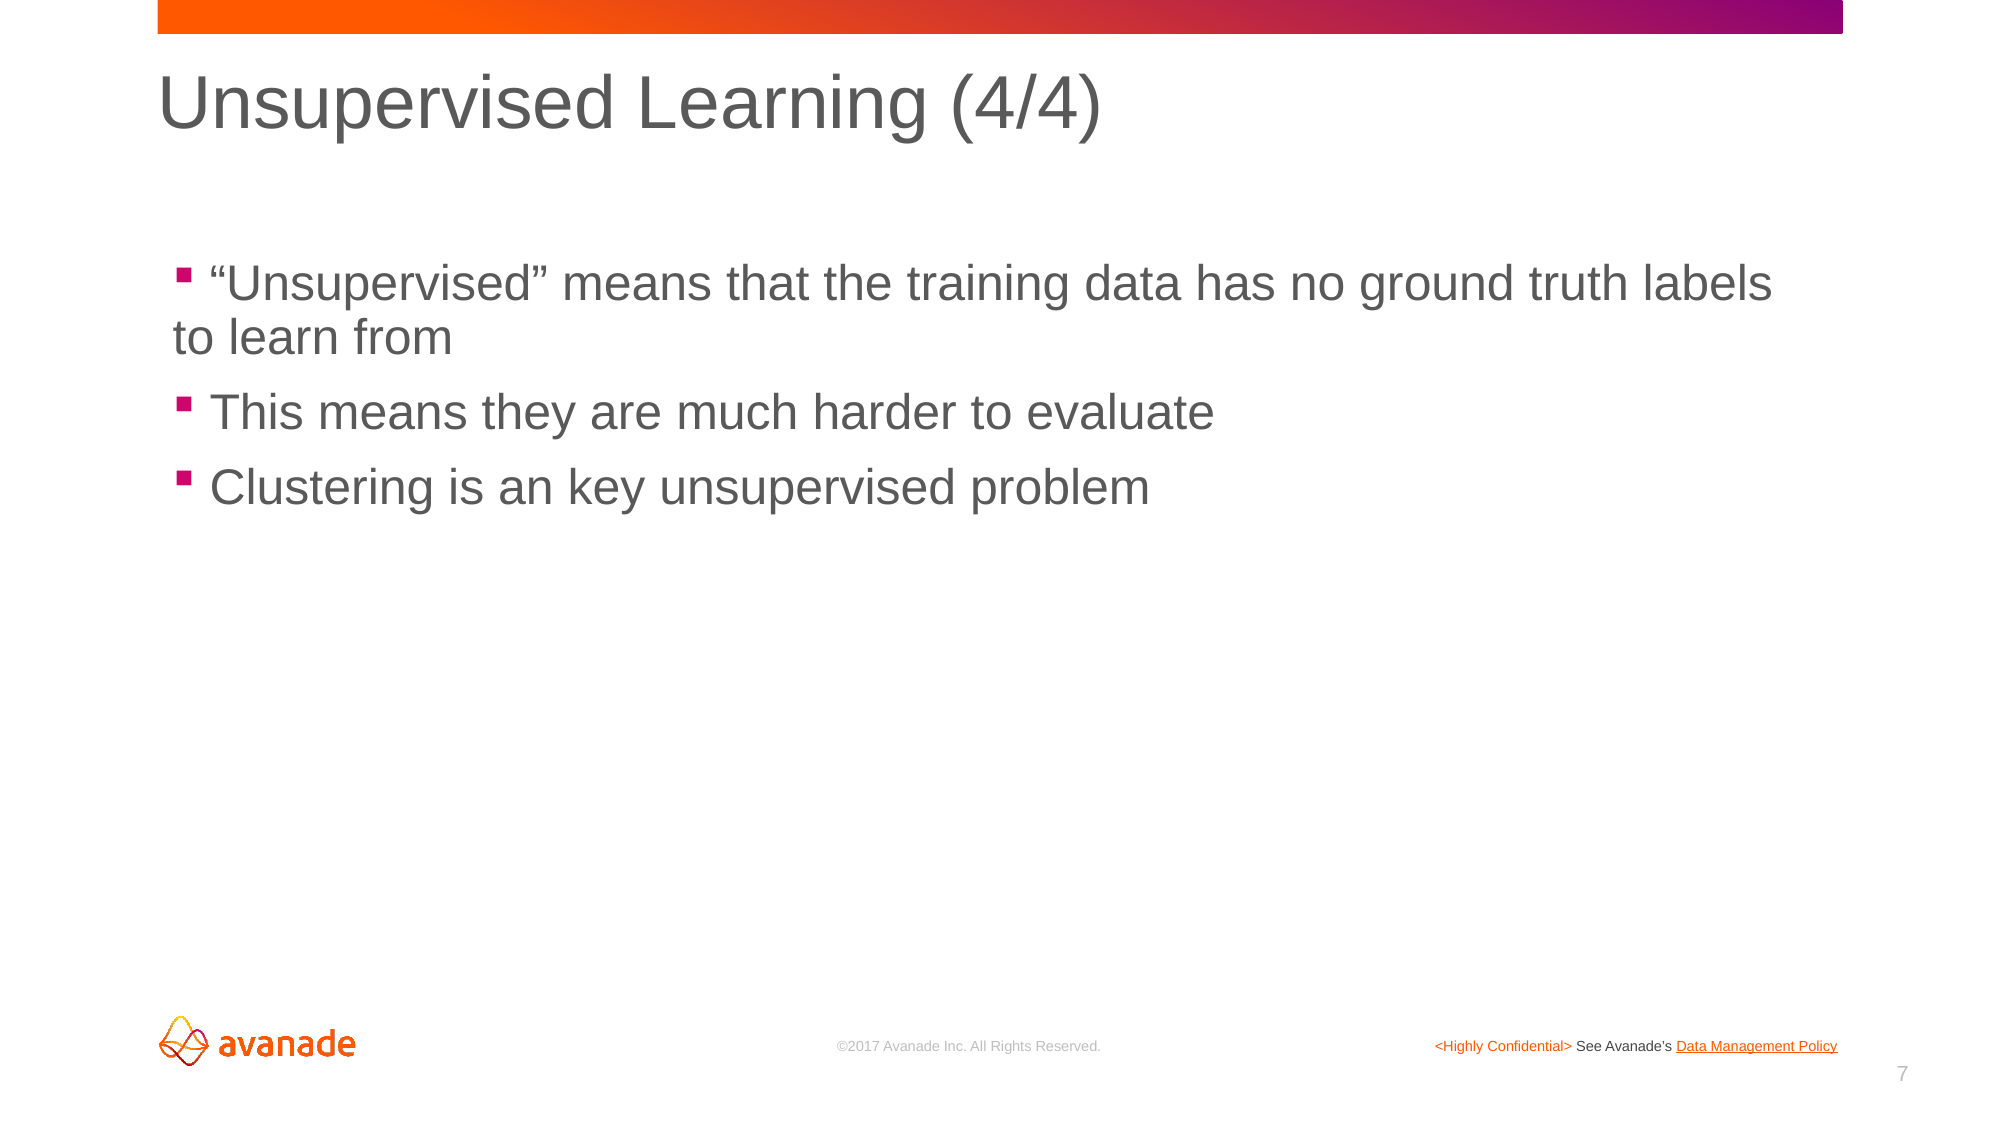

Unsupervised Learning (4/4)
 “Unsupervised” means that the training data has no ground truth labels to learn from
 This means they are much harder to evaluate
 Clustering is an key unsupervised problem

7